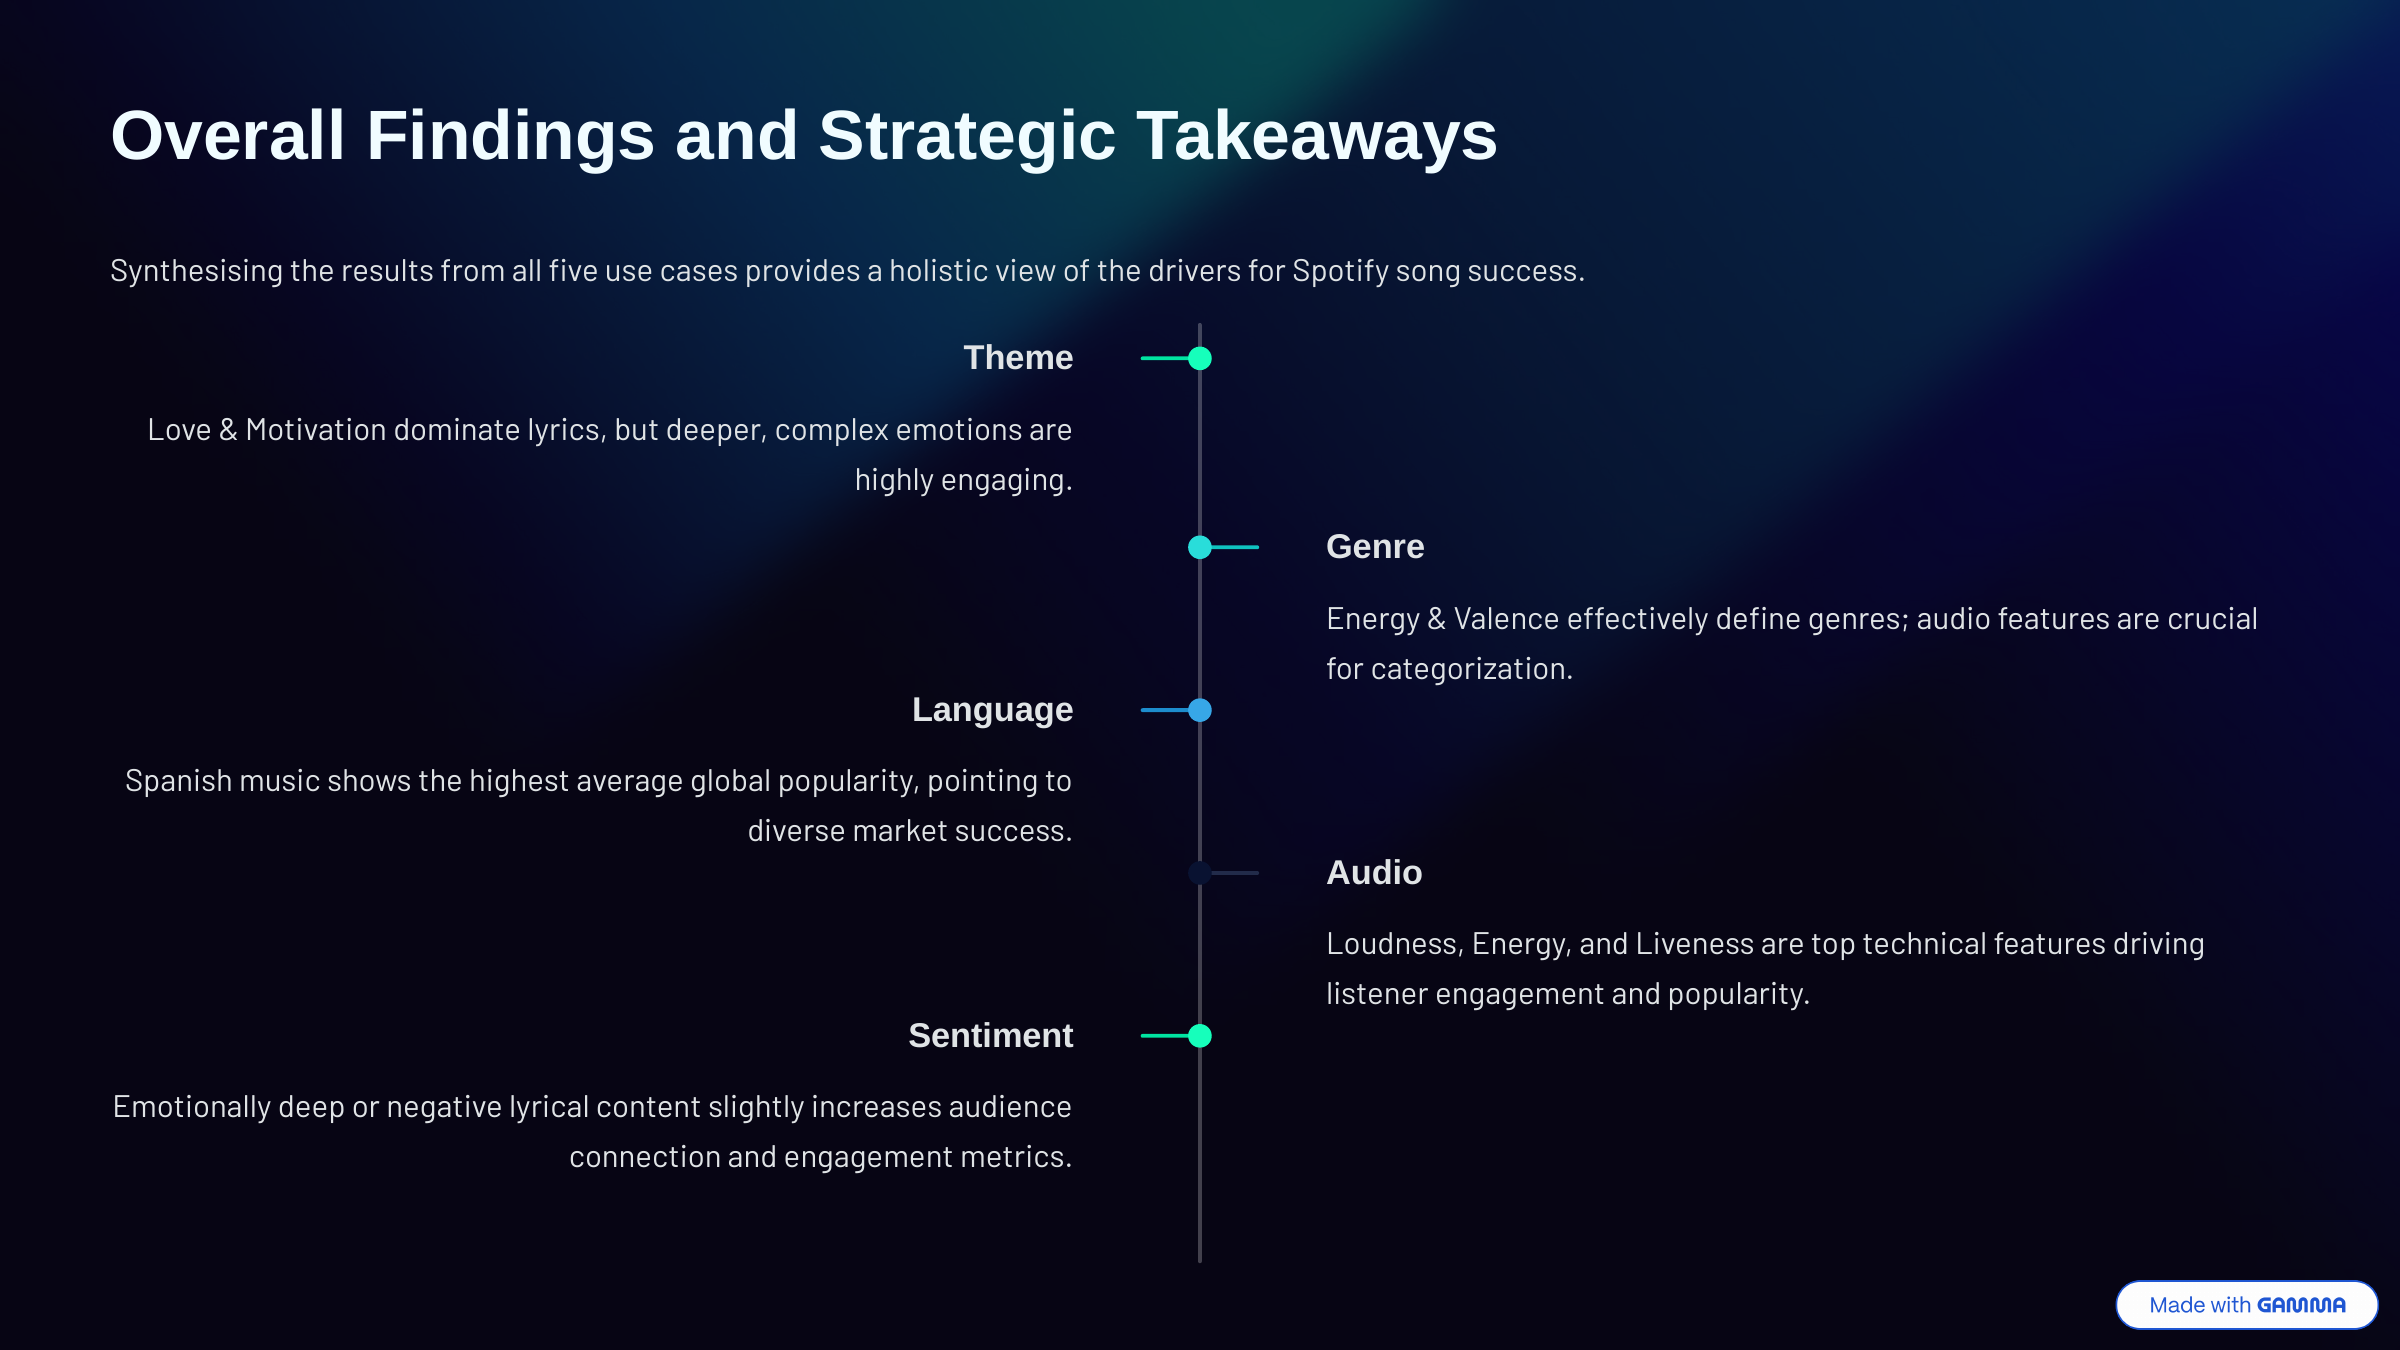

Overall Findings and Strategic Takeaways
Synthesising the results from all five use cases provides a holistic view of the drivers for Spotify song success.

Theme

Love & Motivation dominate lyrics, but deeper, complex emotions are highly engaging.
Genre

Energy & Valence effectively define genres; audio features are crucial for categorization.
Language

Spanish music shows the highest average global popularity, pointing to diverse market success.
Audio

Loudness, Energy, and Liveness are top technical features driving listener engagement and popularity.
Sentiment

Emotionally deep or negative lyrical content slightly increases audience connection and engagement metrics.